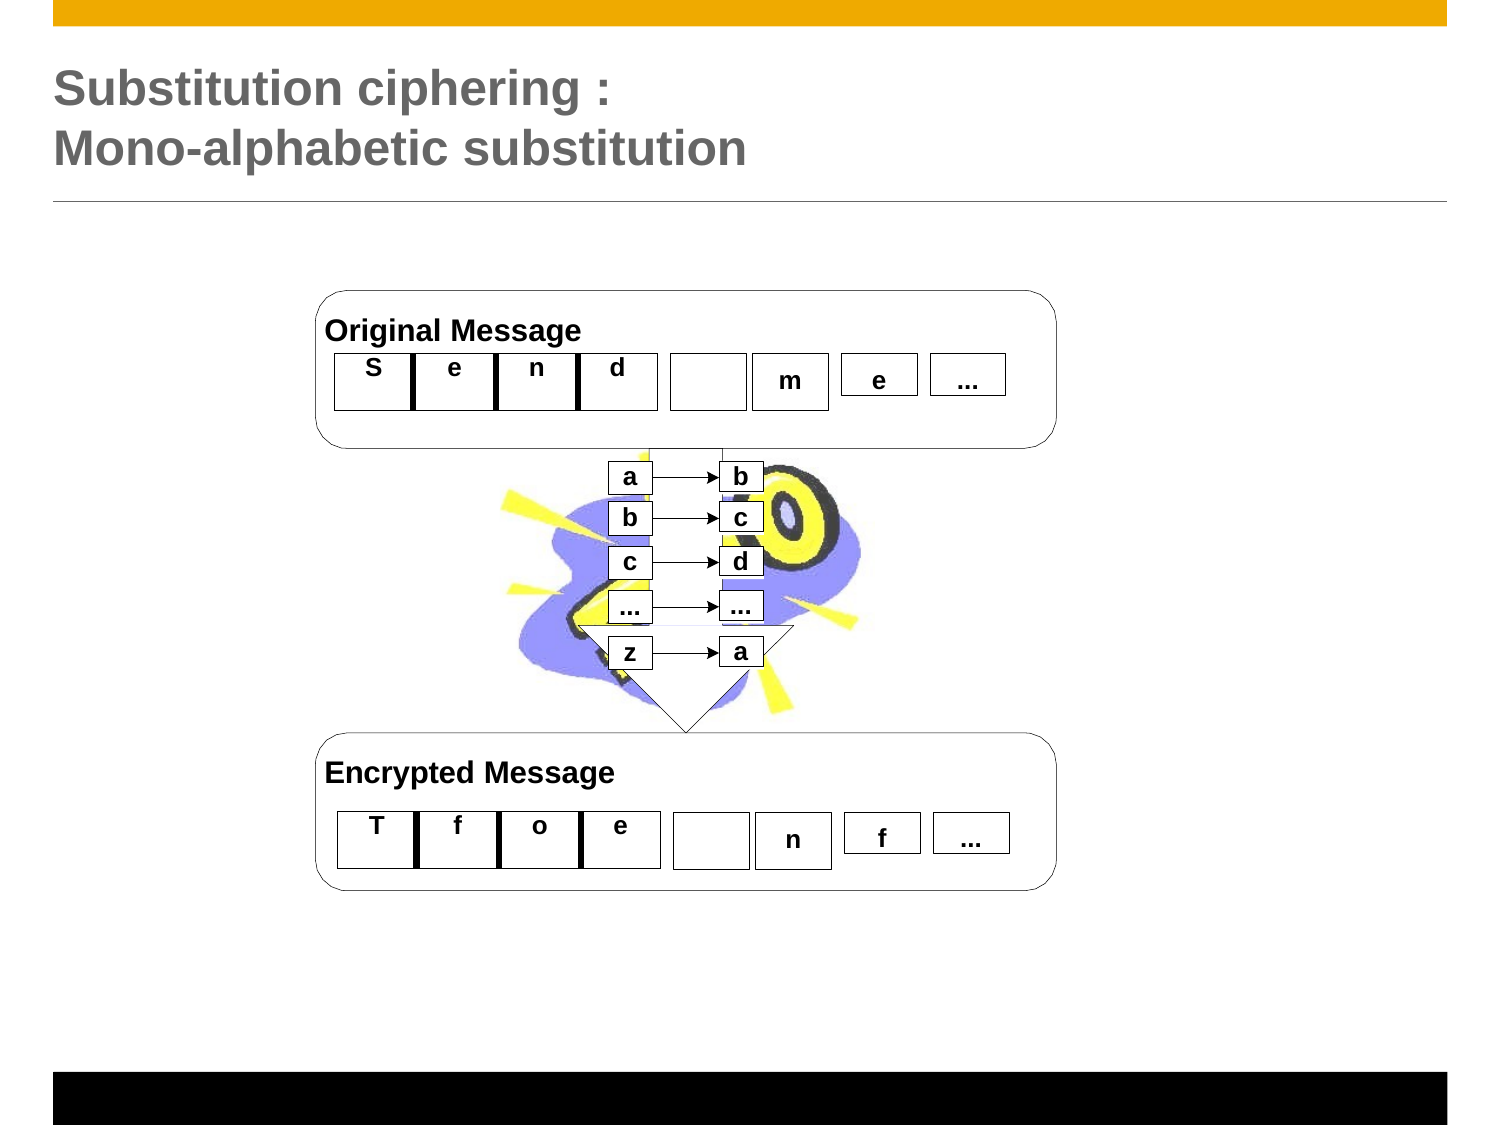

# Substitution ciphering :  Mono-alphabetic substitution

Original Message
| S | e | n | d |
| --- | --- | --- | --- |

e
...
m

a

b

b

c

c

d

...

...

z

a

Encrypted Message
| T | f | o | e |
| --- | --- | --- | --- |

f
...
n

©  2011 SAP AG. All rights reserved.